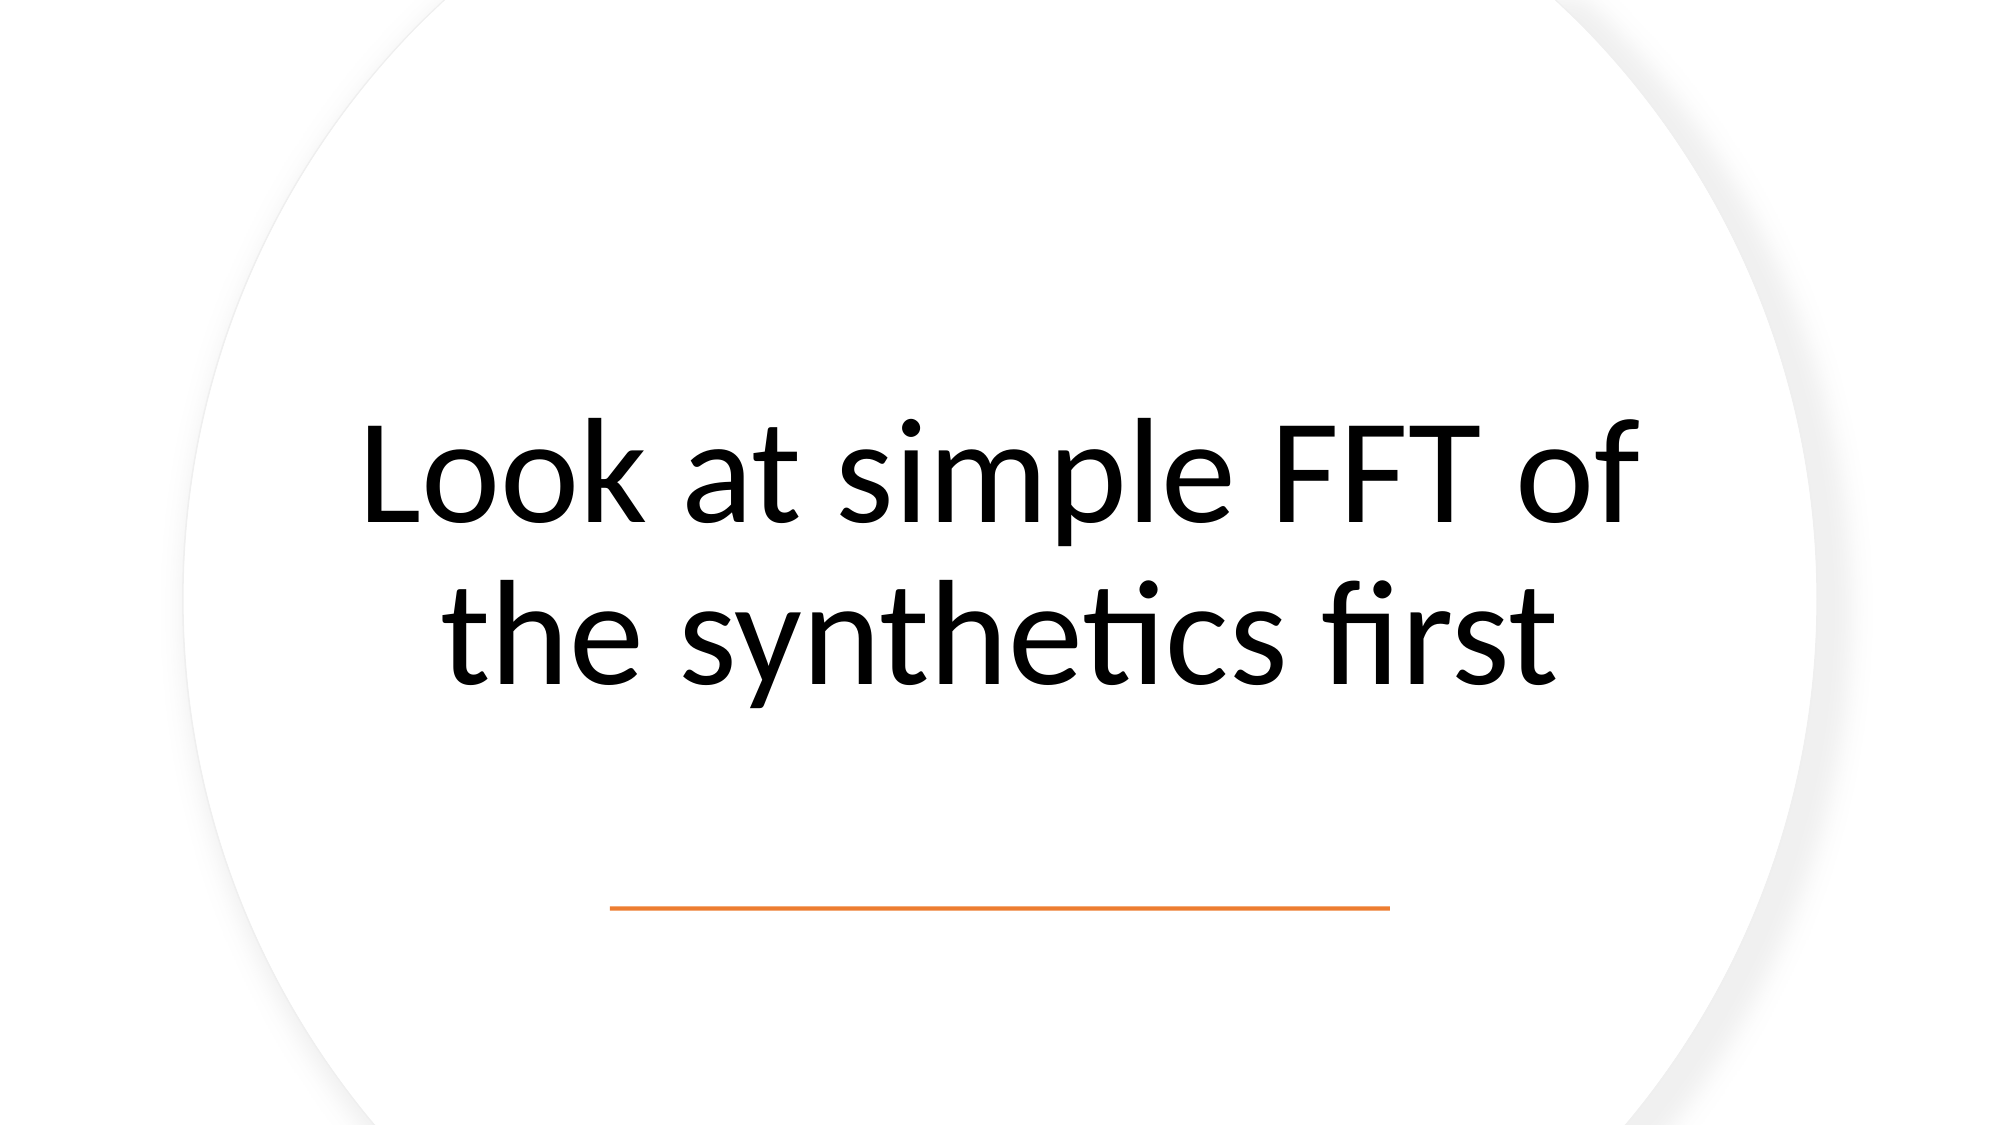

# Look at simple FFT of the synthetics first